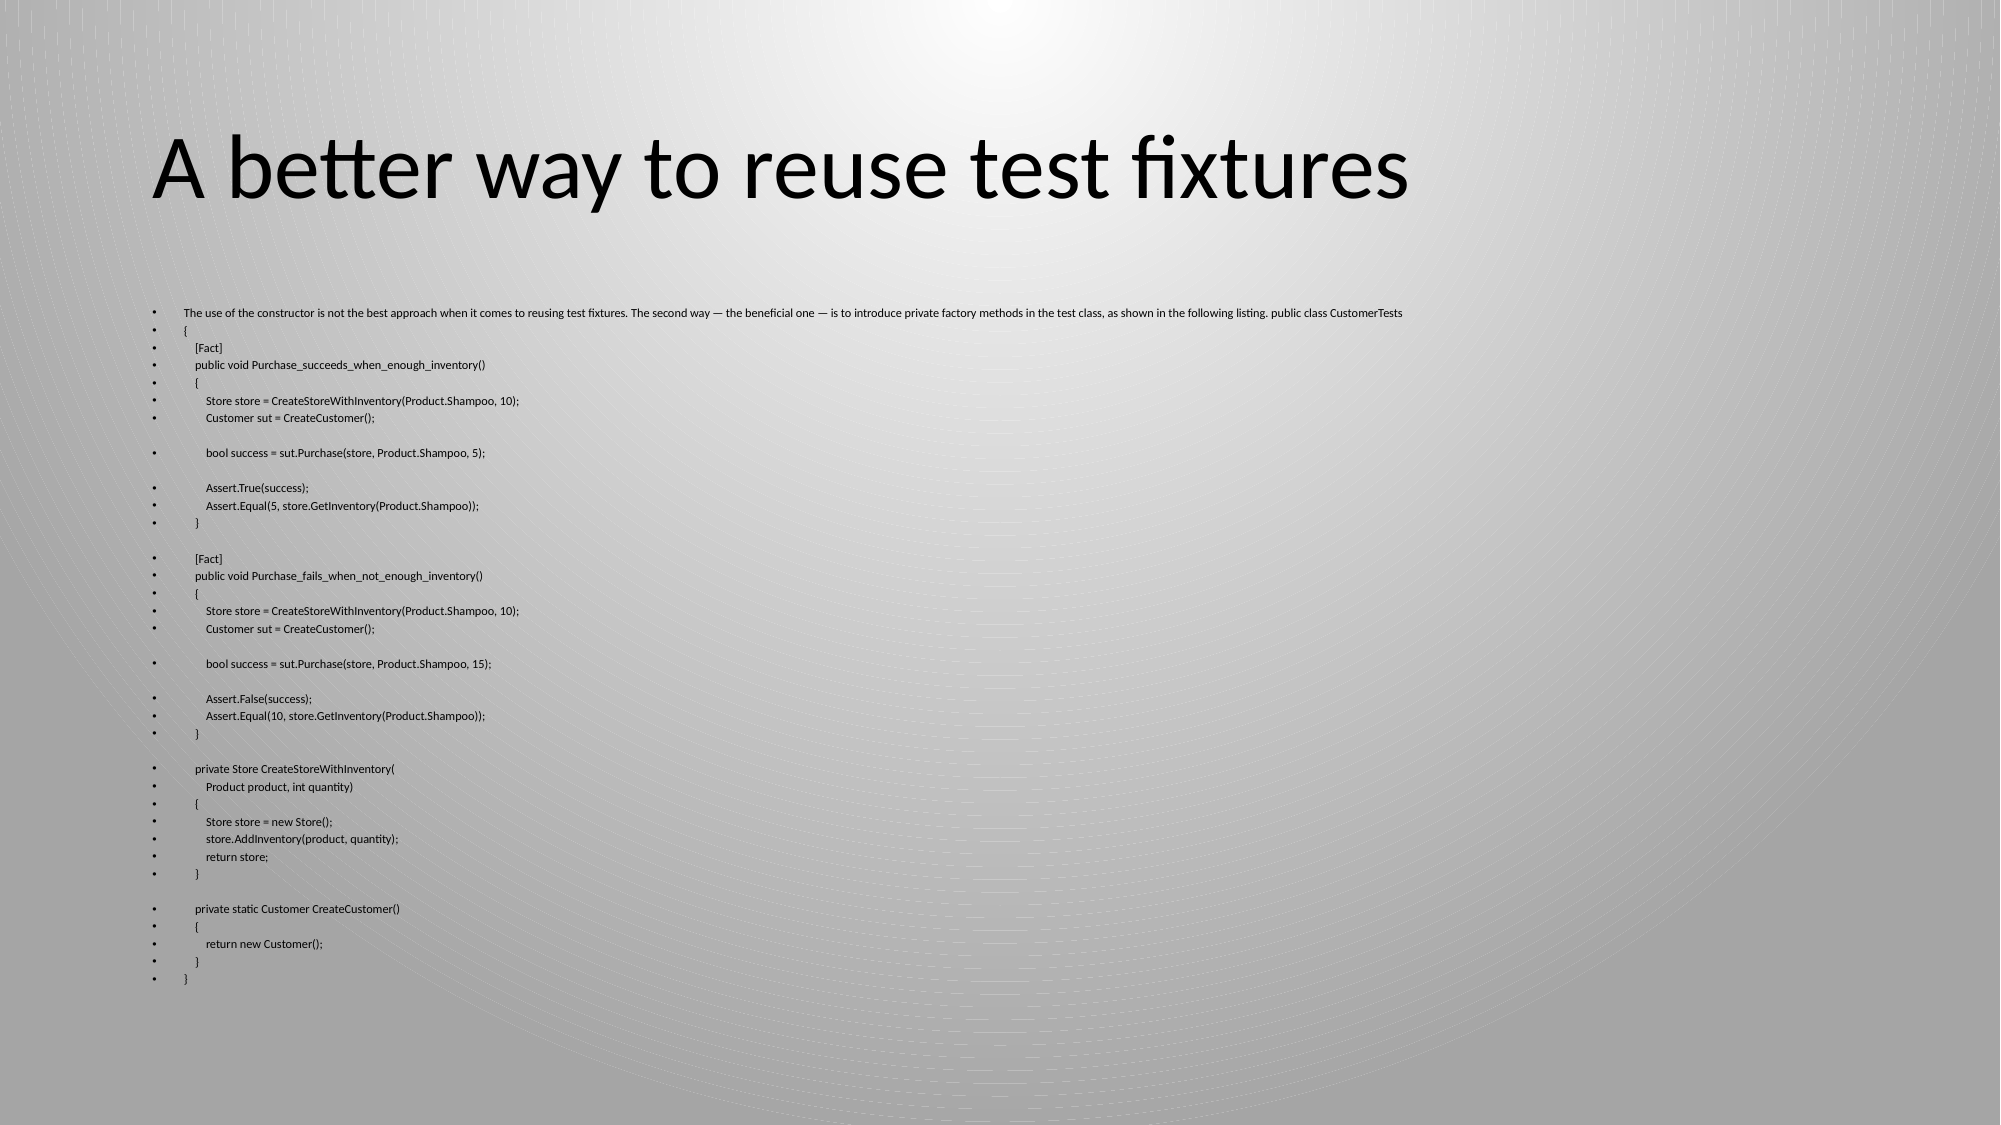

# A better way to reuse test fixtures
The use of the constructor is not the best approach when it comes to reusing test fixtures. The second way — the beneficial one — is to introduce private factory methods in the test class, as shown in the following listing. public class CustomerTests
{
    [Fact]
    public void Purchase_succeeds_when_enough_inventory()
    {
        Store store = CreateStoreWithInventory(Product.Shampoo, 10);
        Customer sut = CreateCustomer();

        bool success = sut.Purchase(store, Product.Shampoo, 5);

        Assert.True(success);
        Assert.Equal(5, store.GetInventory(Product.Shampoo));
    }

    [Fact]
    public void Purchase_fails_when_not_enough_inventory()
    {
        Store store = CreateStoreWithInventory(Product.Shampoo, 10);
        Customer sut = CreateCustomer();

        bool success = sut.Purchase(store, Product.Shampoo, 15);

        Assert.False(success);
        Assert.Equal(10, store.GetInventory(Product.Shampoo));
    }

    private Store CreateStoreWithInventory(
        Product product, int quantity)
    {
        Store store = new Store();
        store.AddInventory(product, quantity);
        return store;
    }

    private static Customer CreateCustomer()
    {
        return new Customer();
    }
}